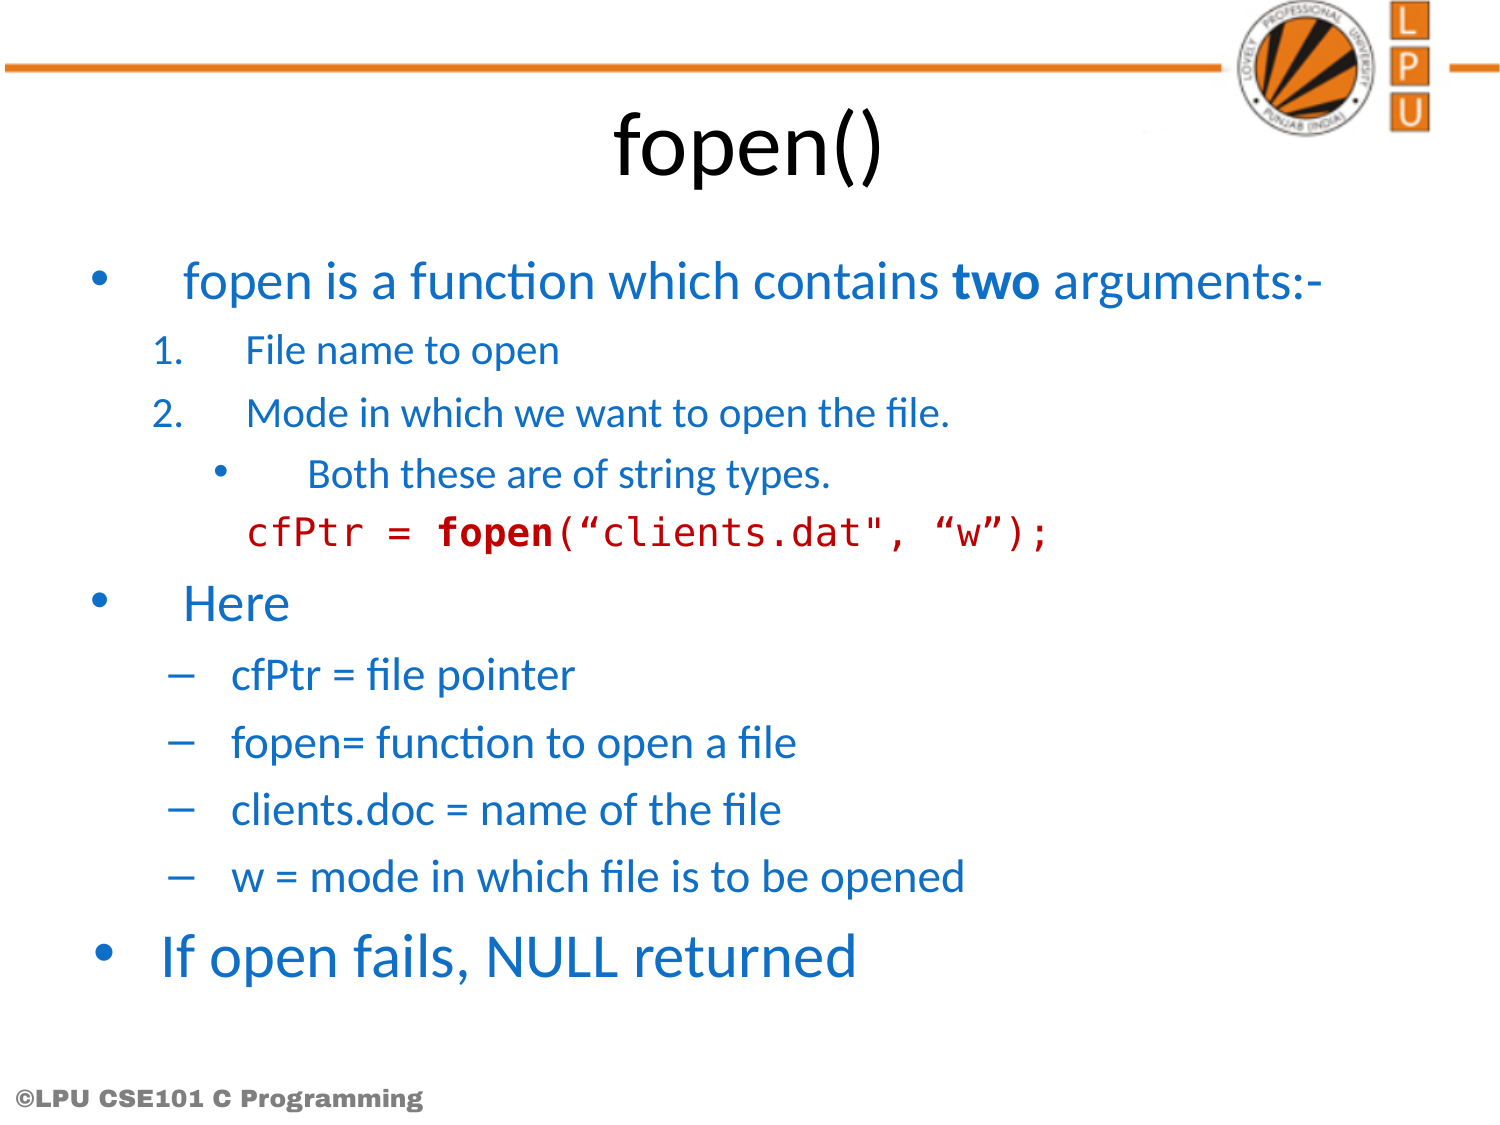

# fopen()
fopen is a function which contains two arguments:-
File name to open
Mode in which we want to open the file.
Both these are of string types.
	cfPtr = fopen(“clients.dat", “w”);
Here
cfPtr = file pointer
fopen= function to open a file
clients.doc = name of the file
w = mode in which file is to be opened
If open fails, NULL returned